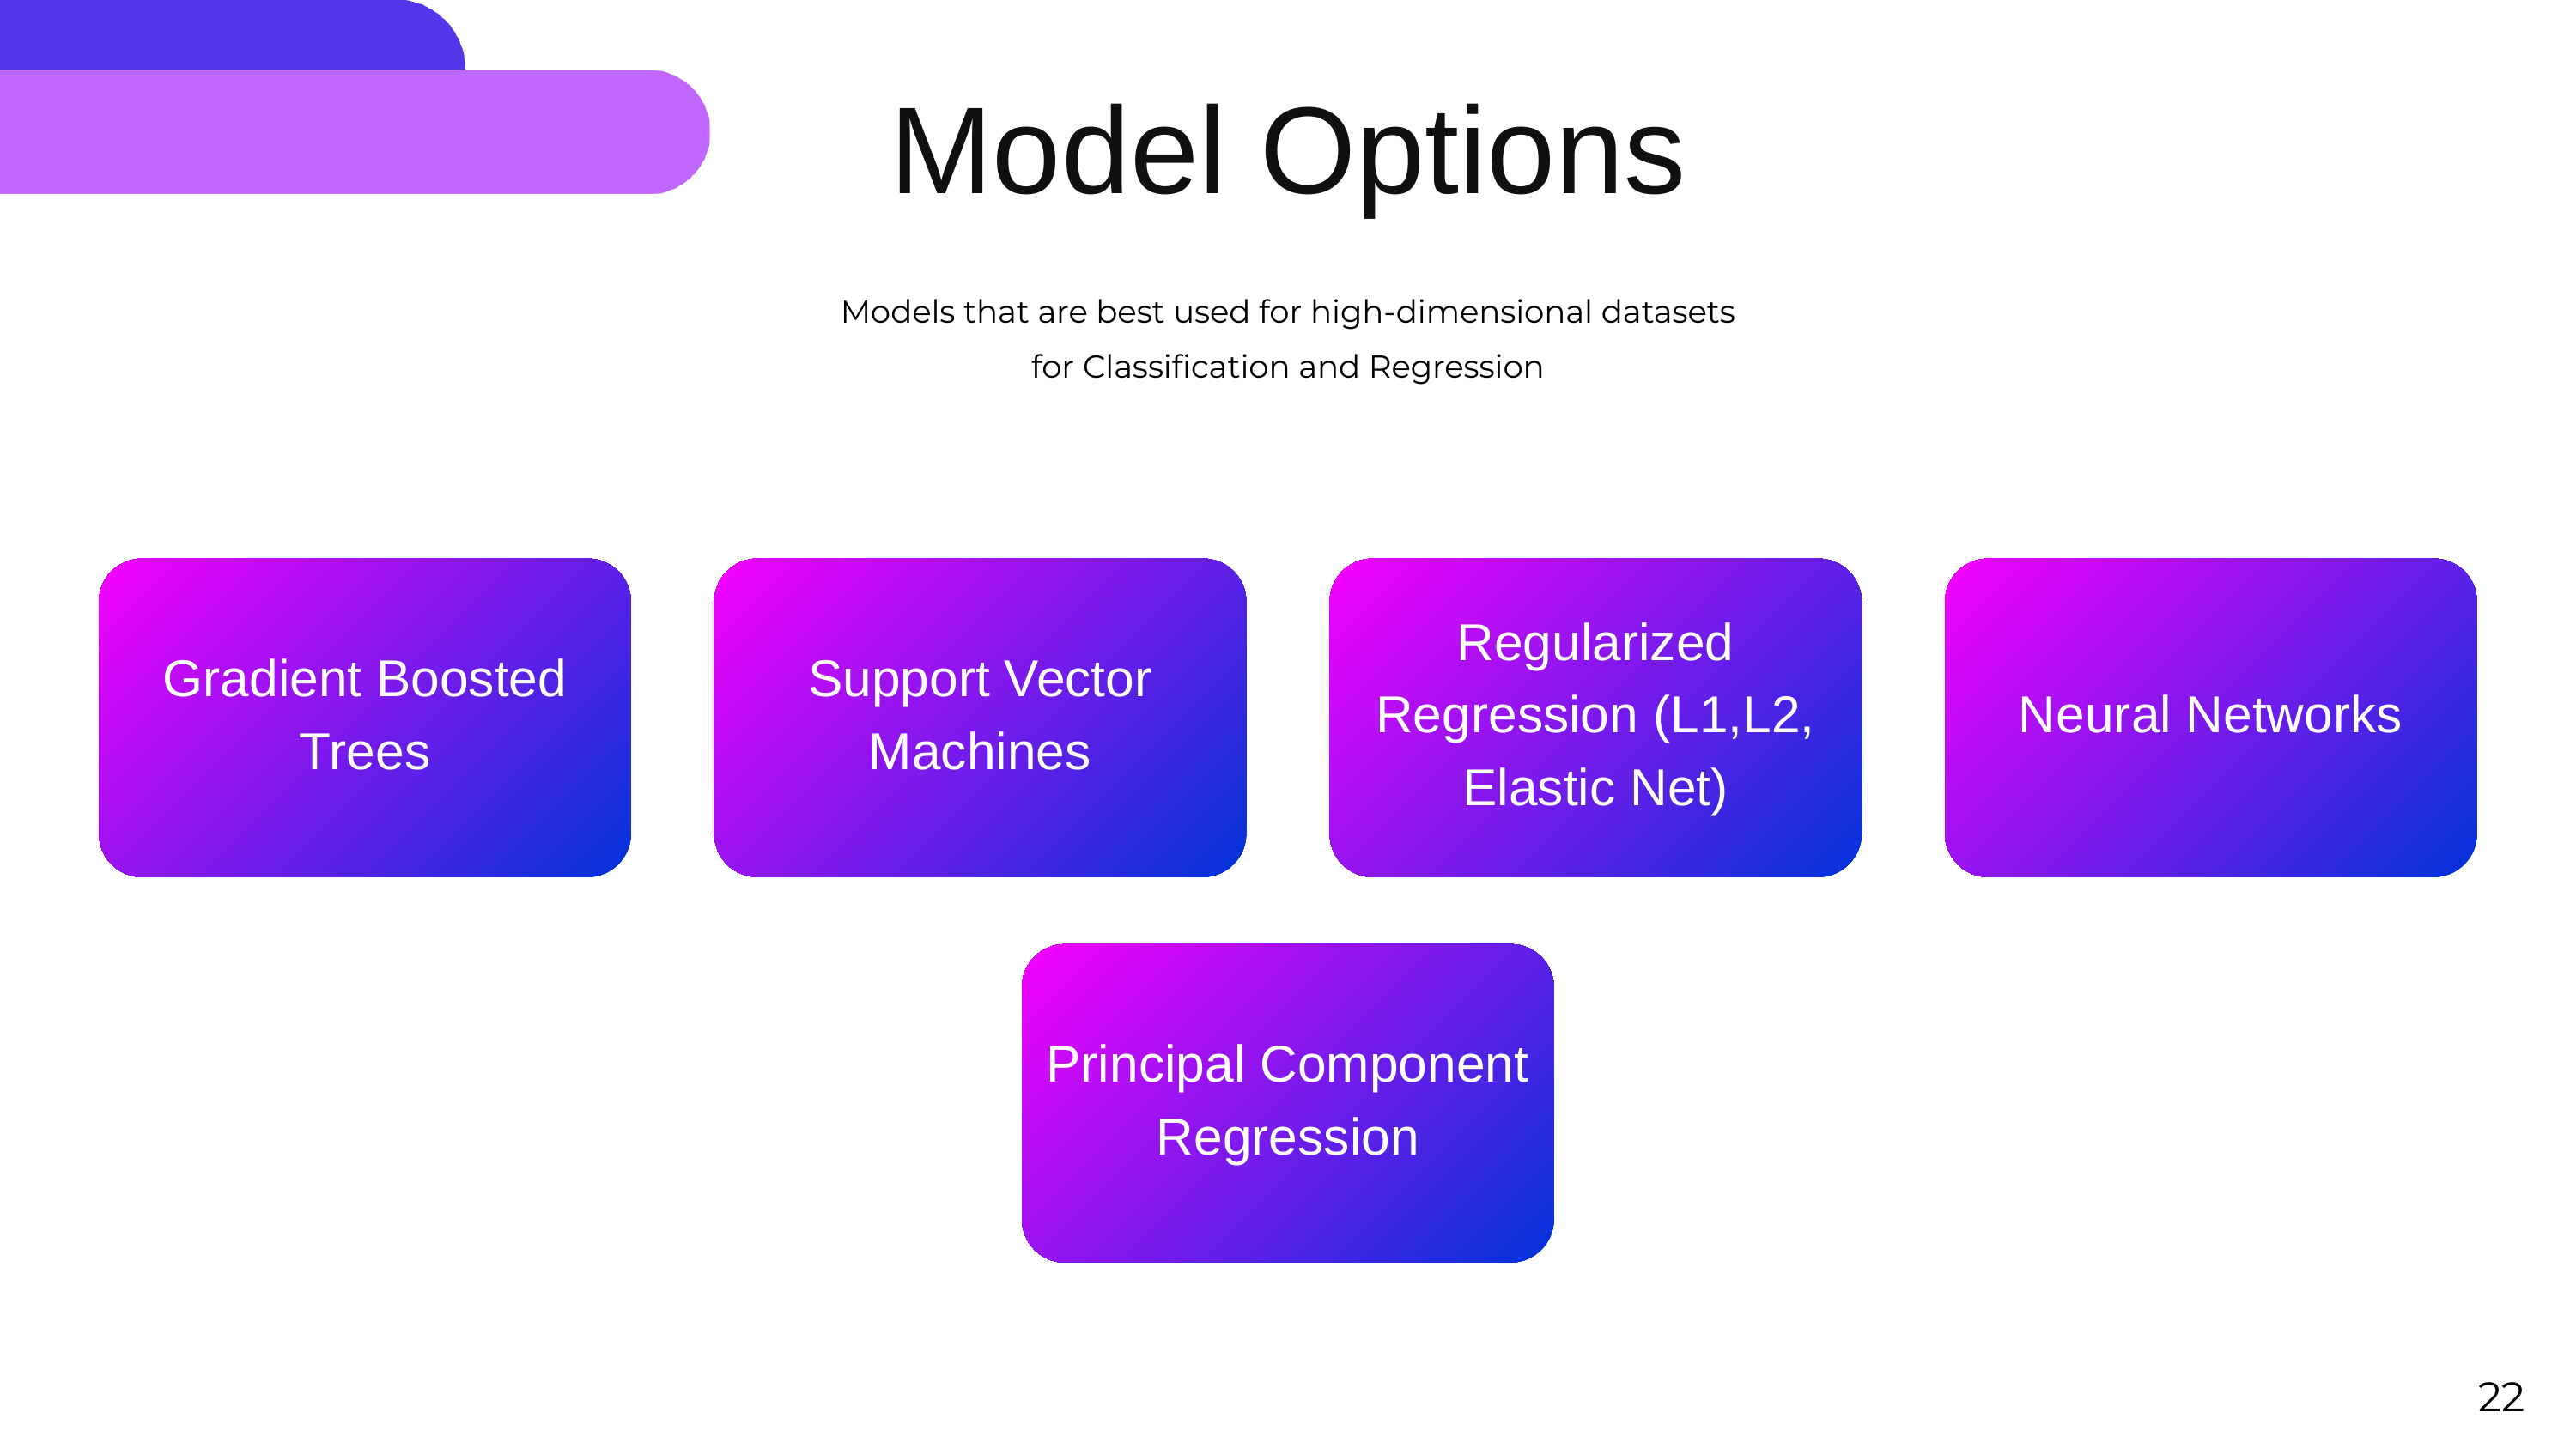

Model Options
Models that are best used for high-dimensional datasets
for Classification and Regression

Gradient Boosted Trees

Support Vector Machines

Regularized Regression (L1,L2, Elastic Net)

Neural Networks

Principal Component Regression
22